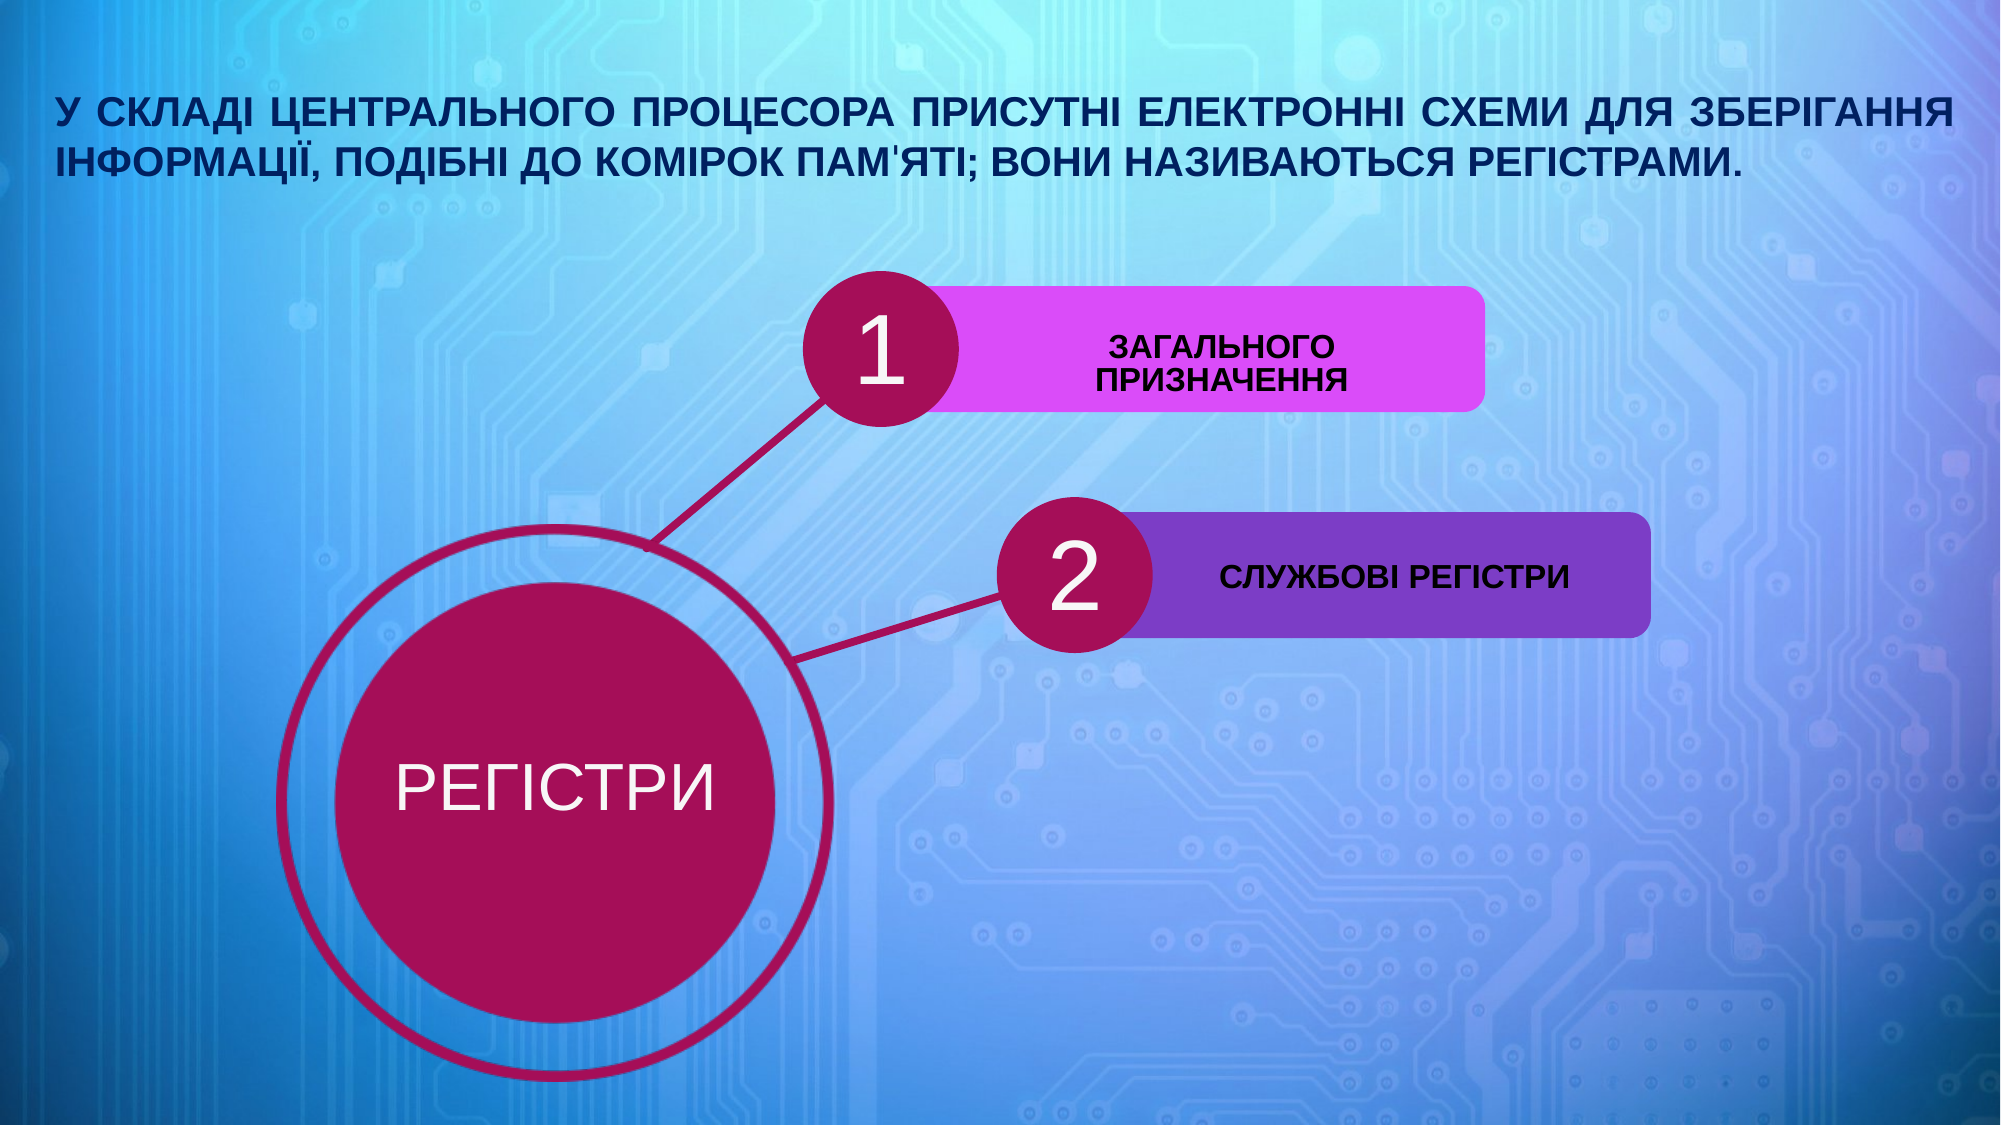

# У складі центрального процесора присутні електронні схеми для зберігання інформації, подібні до комірок пам'яті; вони називаються регістрами.

1
ЗАГАЛЬНОГО ПРИЗНАЧЕННЯ

2
СЛУЖБОВІ РЕГІСТРИ

РЕГІСТРИ